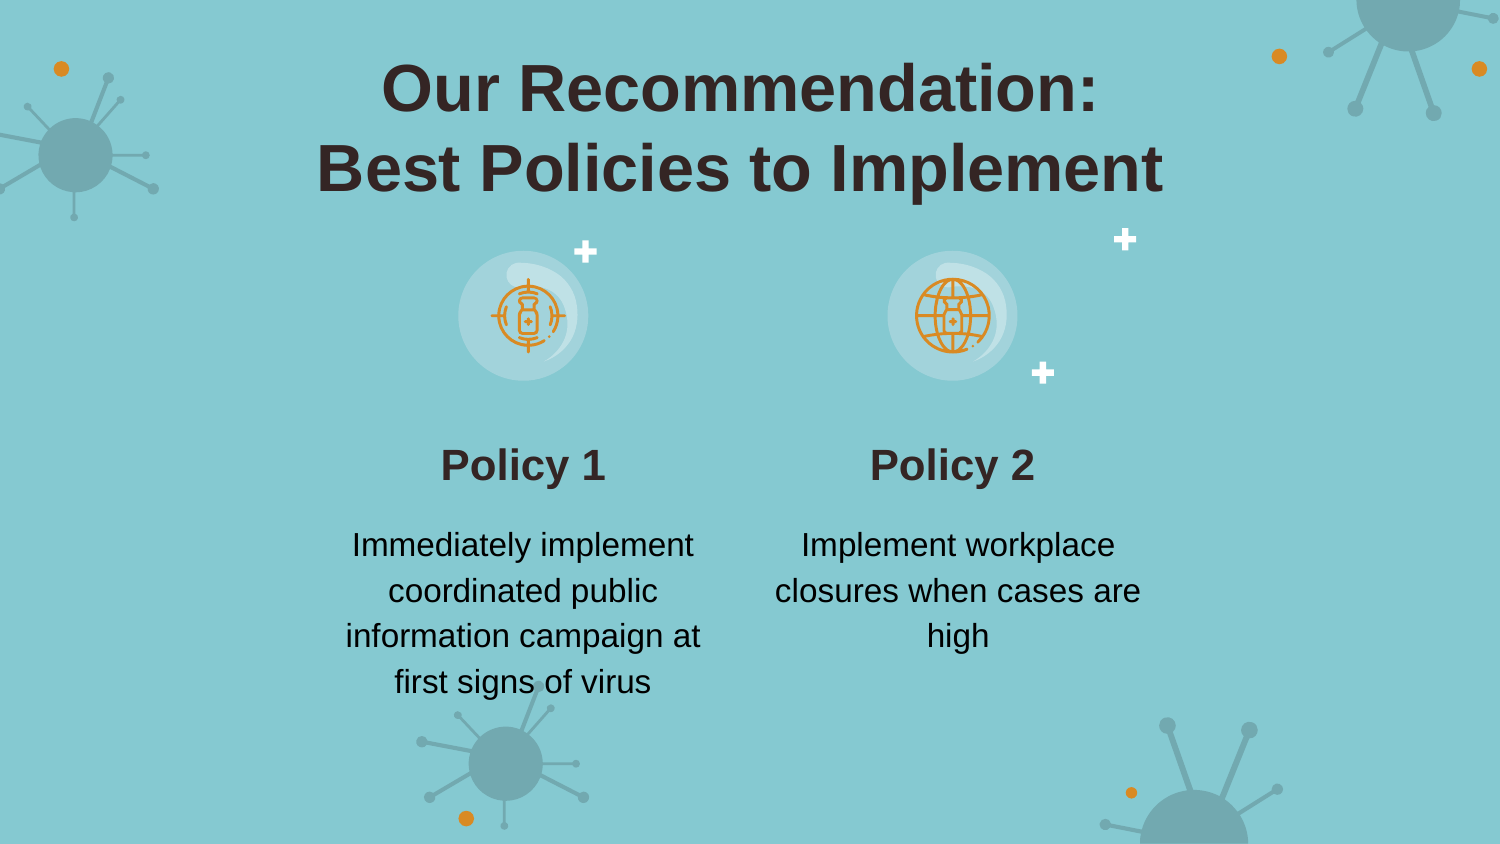

# Our Recommendation:
Best Policies to Implement

Policy 1
Policy 2
Immediately implement coordinated public information campaign at first signs of virus
Implement workplace closures when cases are high